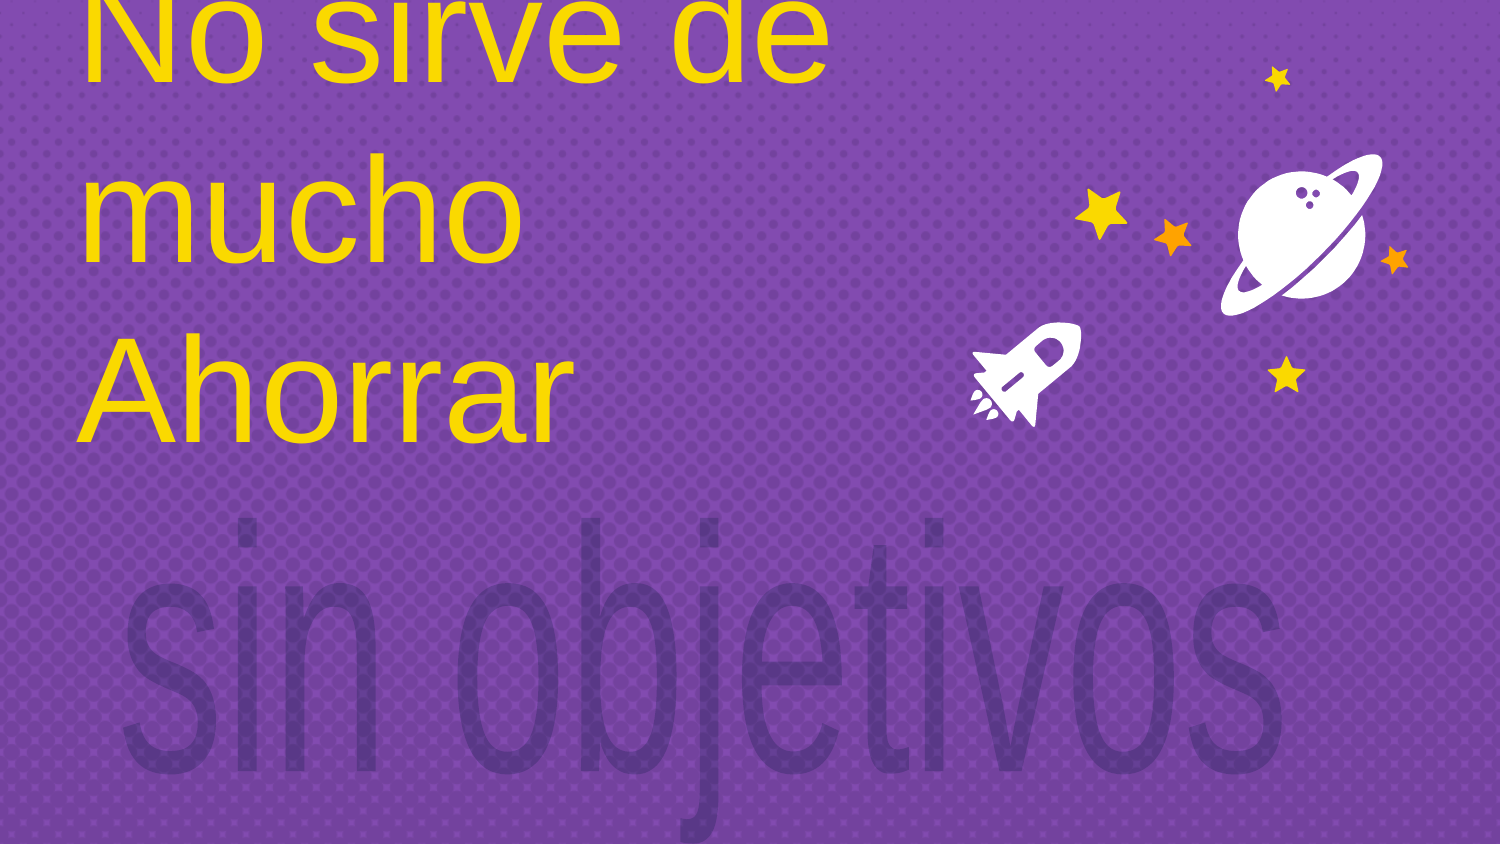

No sirve de mucho Ahorrar

sin objetivos